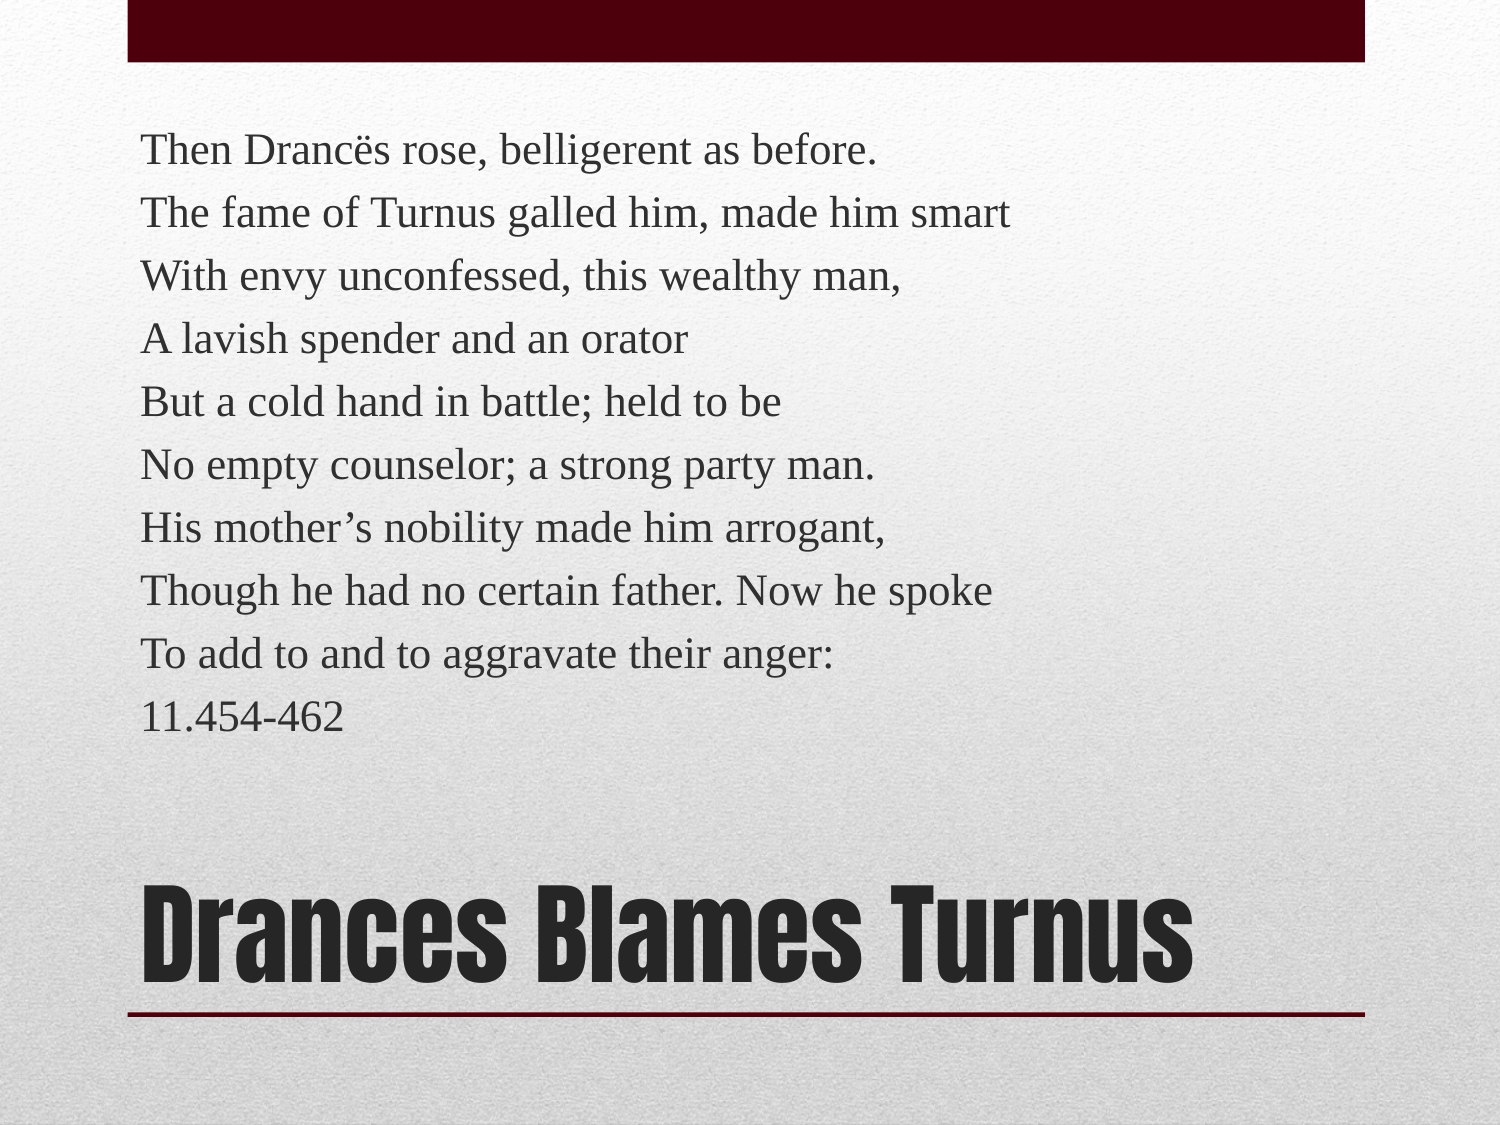

Then Drancës rose, belligerent as before.
The fame of Turnus galled him, made him smart
With envy unconfessed, this wealthy man,
A lavish spender and an orator
But a cold hand in battle; held to be
No empty counselor; a strong party man.
His mother’s nobility made him arrogant,
Though he had no certain father. Now he spoke
To add to and to aggravate their anger:
11.454-462

# Drances Blames Turnus